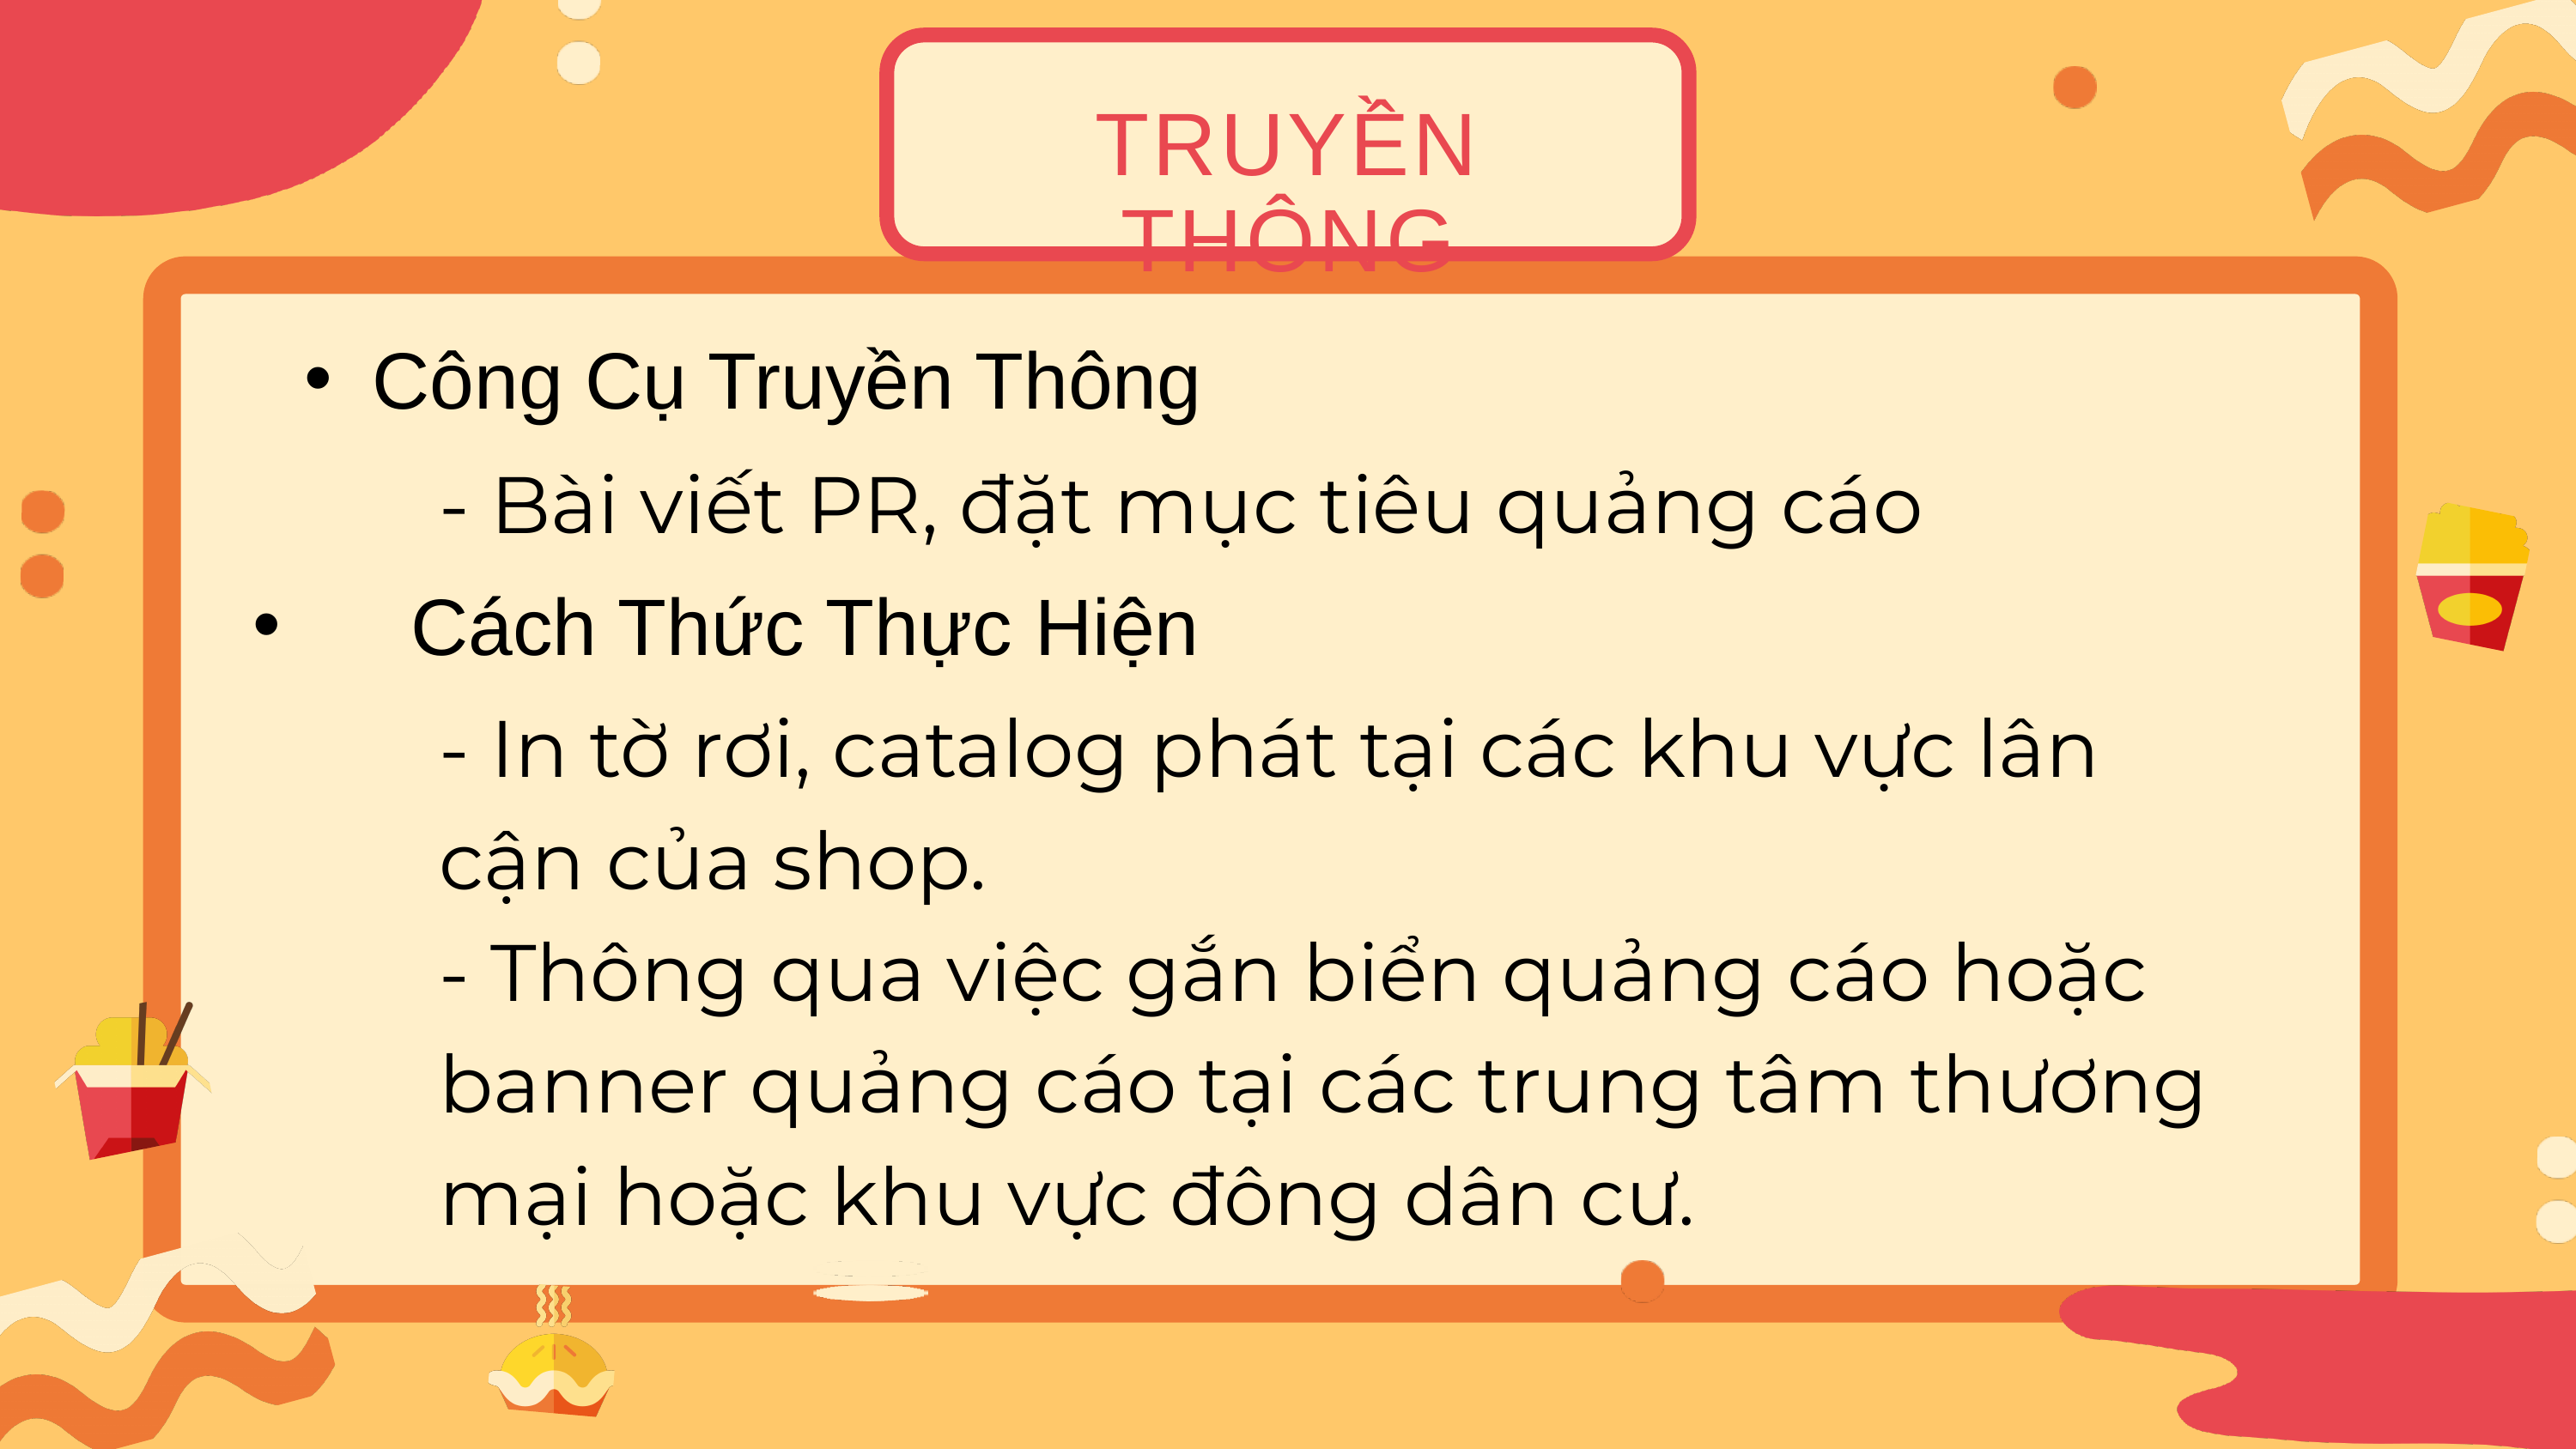

TRUYỀN THÔNG

Công Cụ Truyền Thông
- Bài viết PR, đặt mục tiêu quảng cáo

    Cách Thức Thực Hiện
- In tờ rơi, catalog phát tại các khu vực lân cận của shop.
- Thông qua việc gắn biển quảng cáo hoặc banner quảng cáo tại các trung tâm thương mại hoặc khu vực đông dân cư.